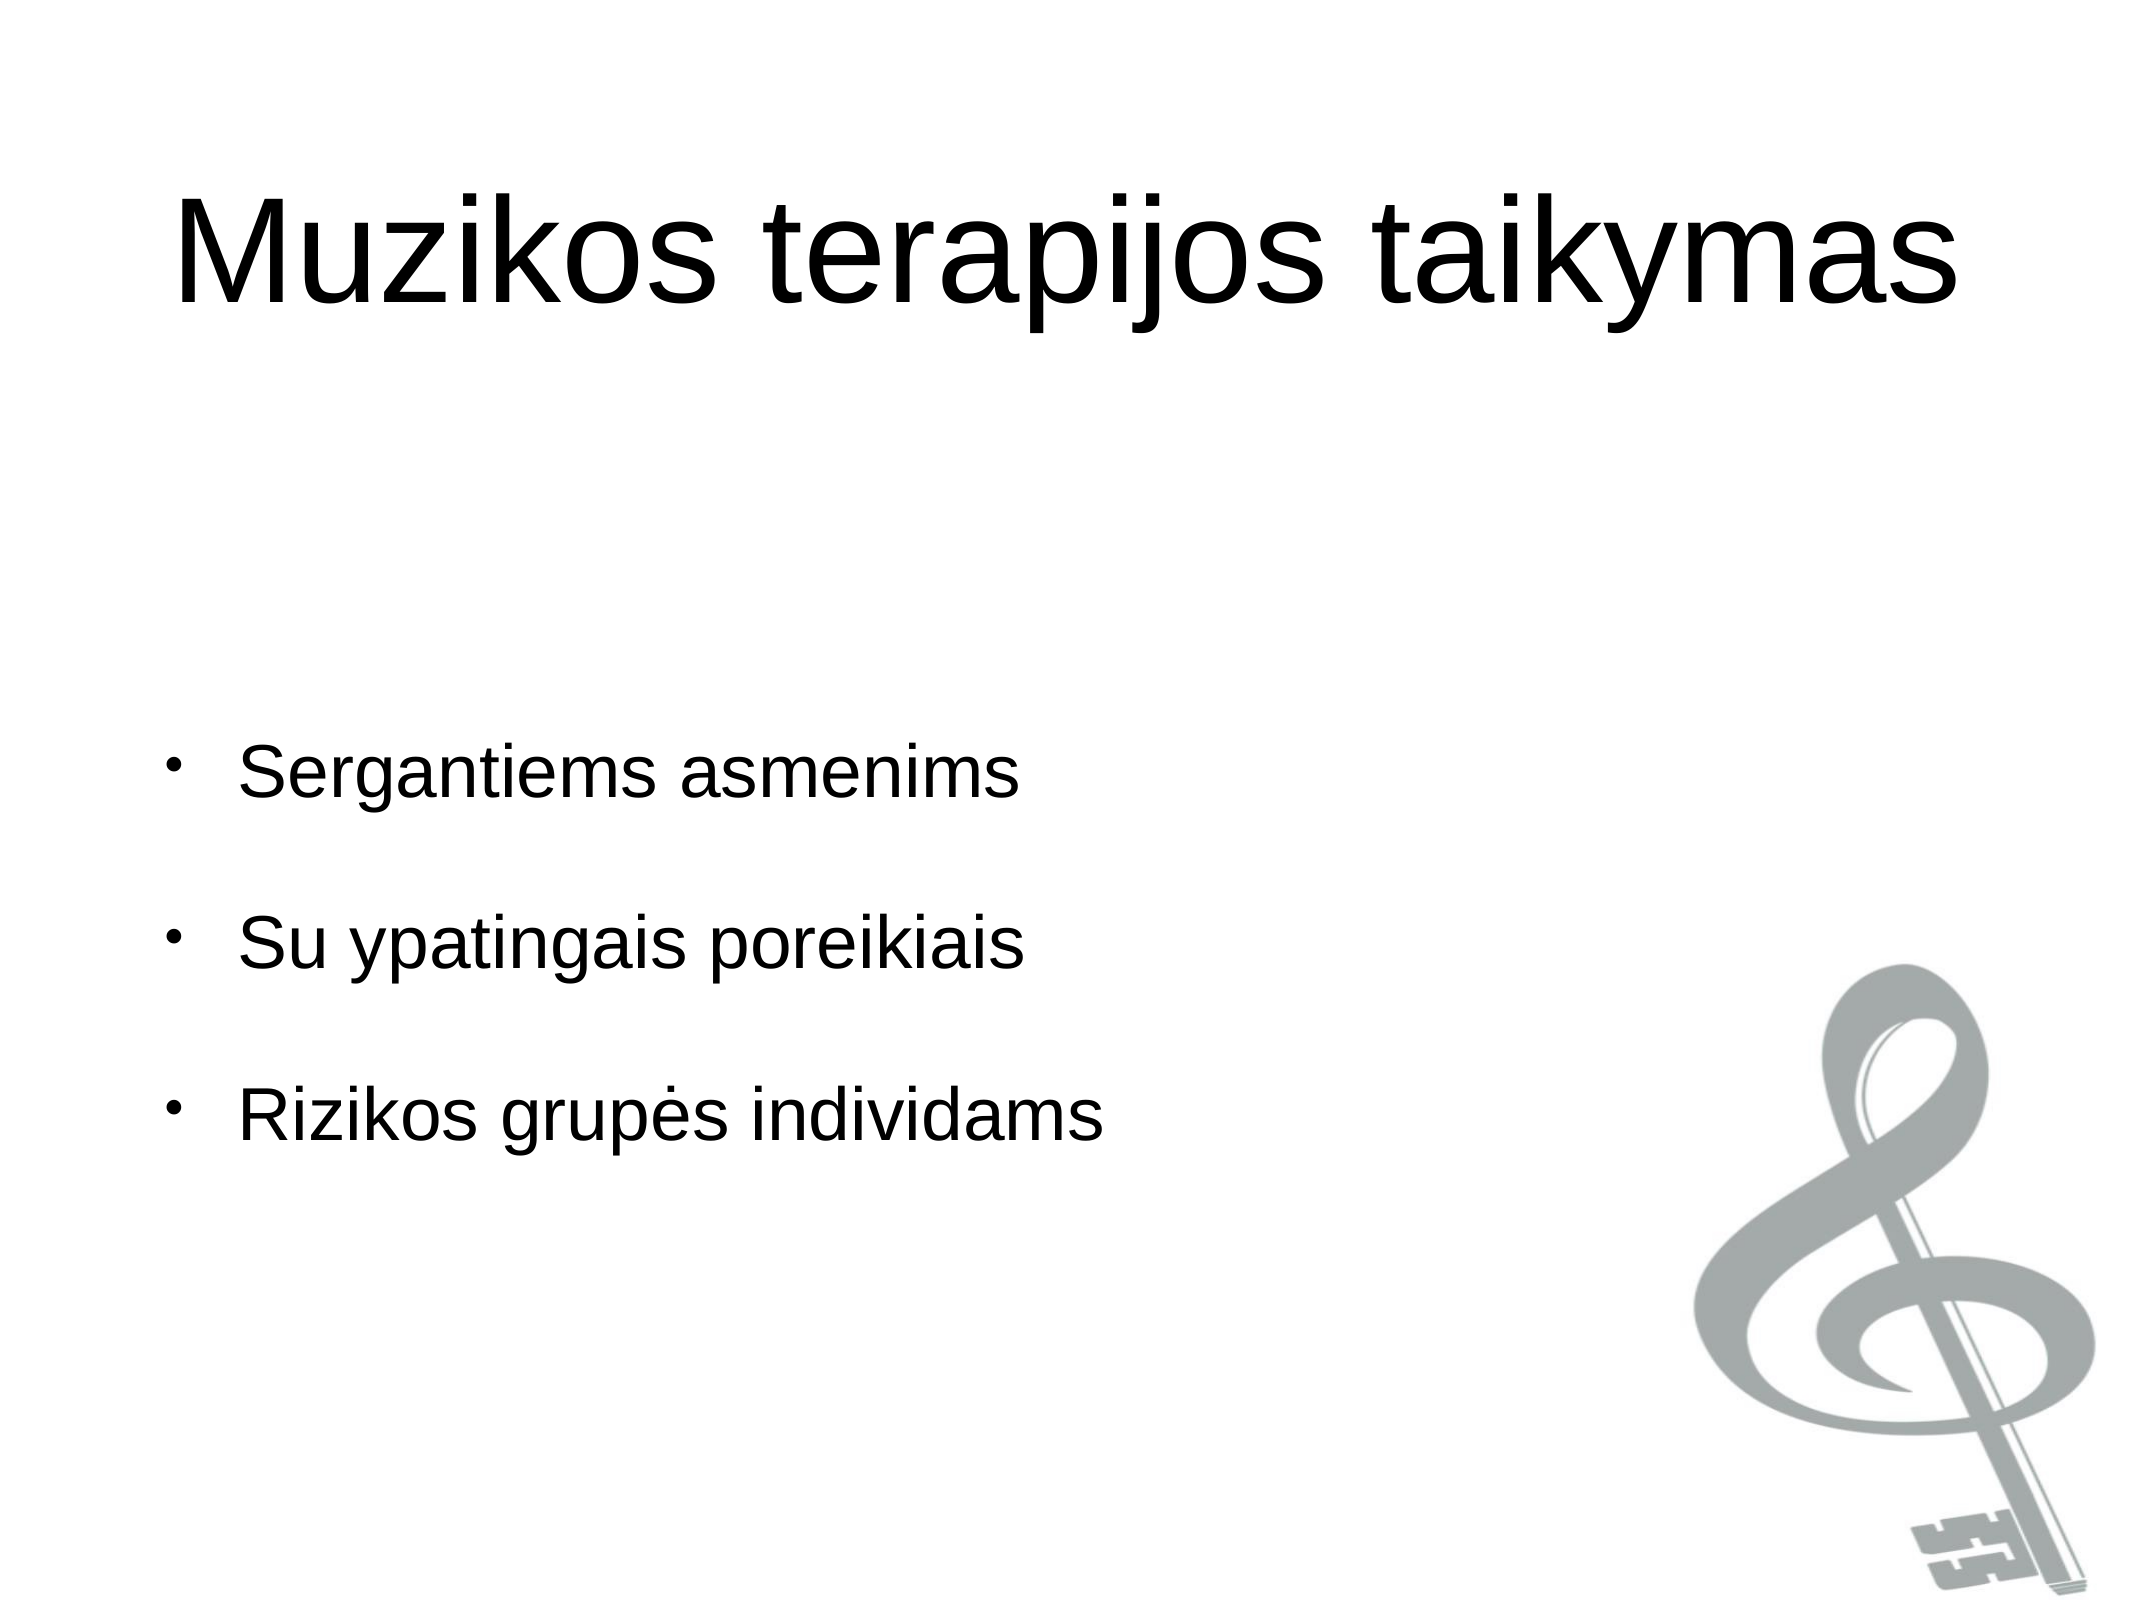

Muzikos terapijos taikymas
Sergantiems asmenims
Su ypatingais poreikiais
Rizikos grupės individams